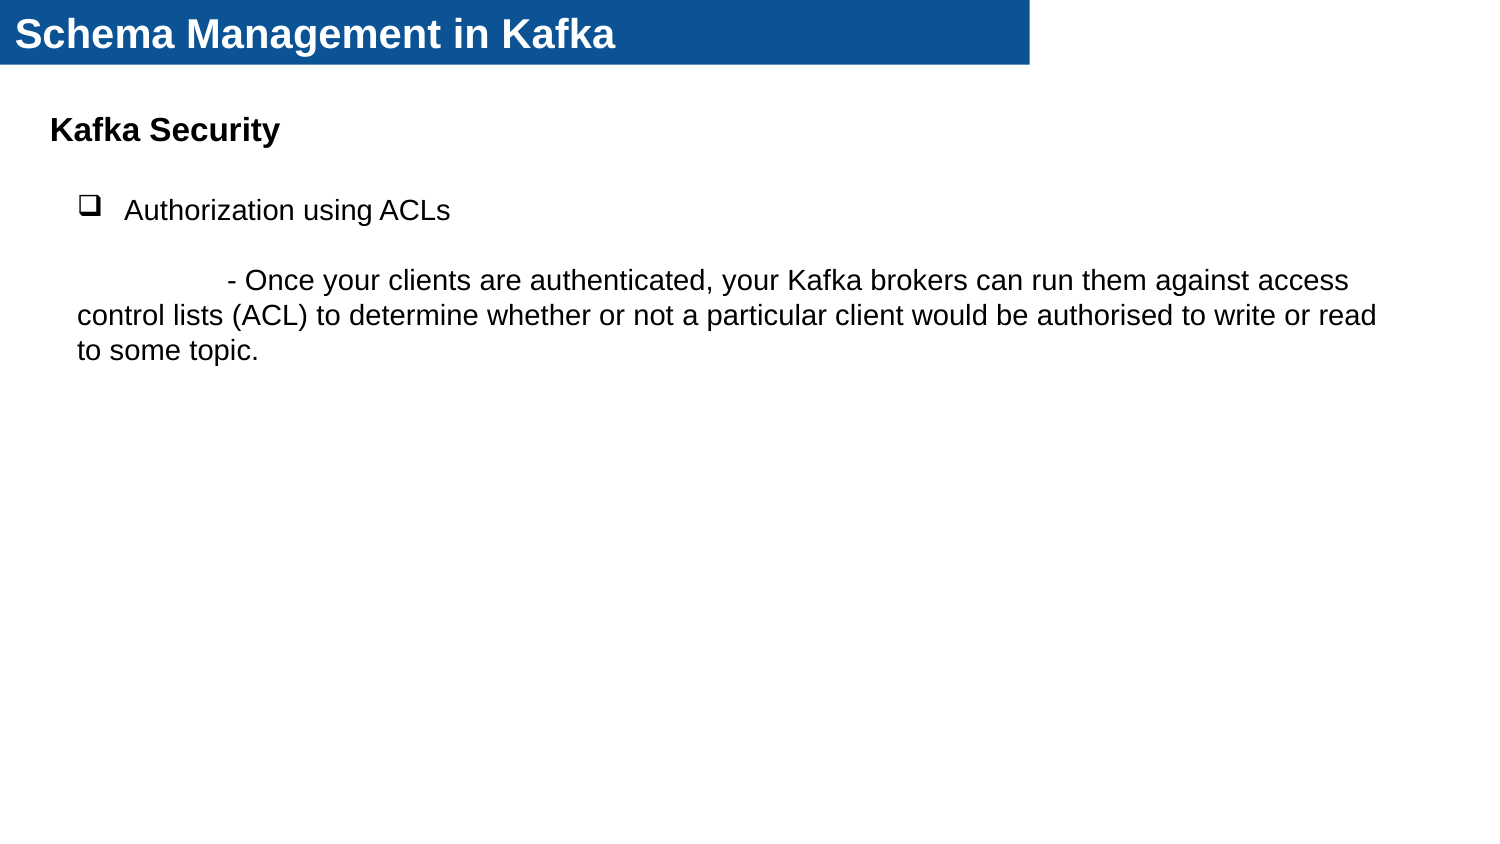

Schema Management in Kafka

Kafka Security
Authorization using ACLs

	- Once your clients are authenticated, your Kafka brokers can run them against access control lists (ACL) to determine whether or not a particular client would be authorised to write or read to some topic.